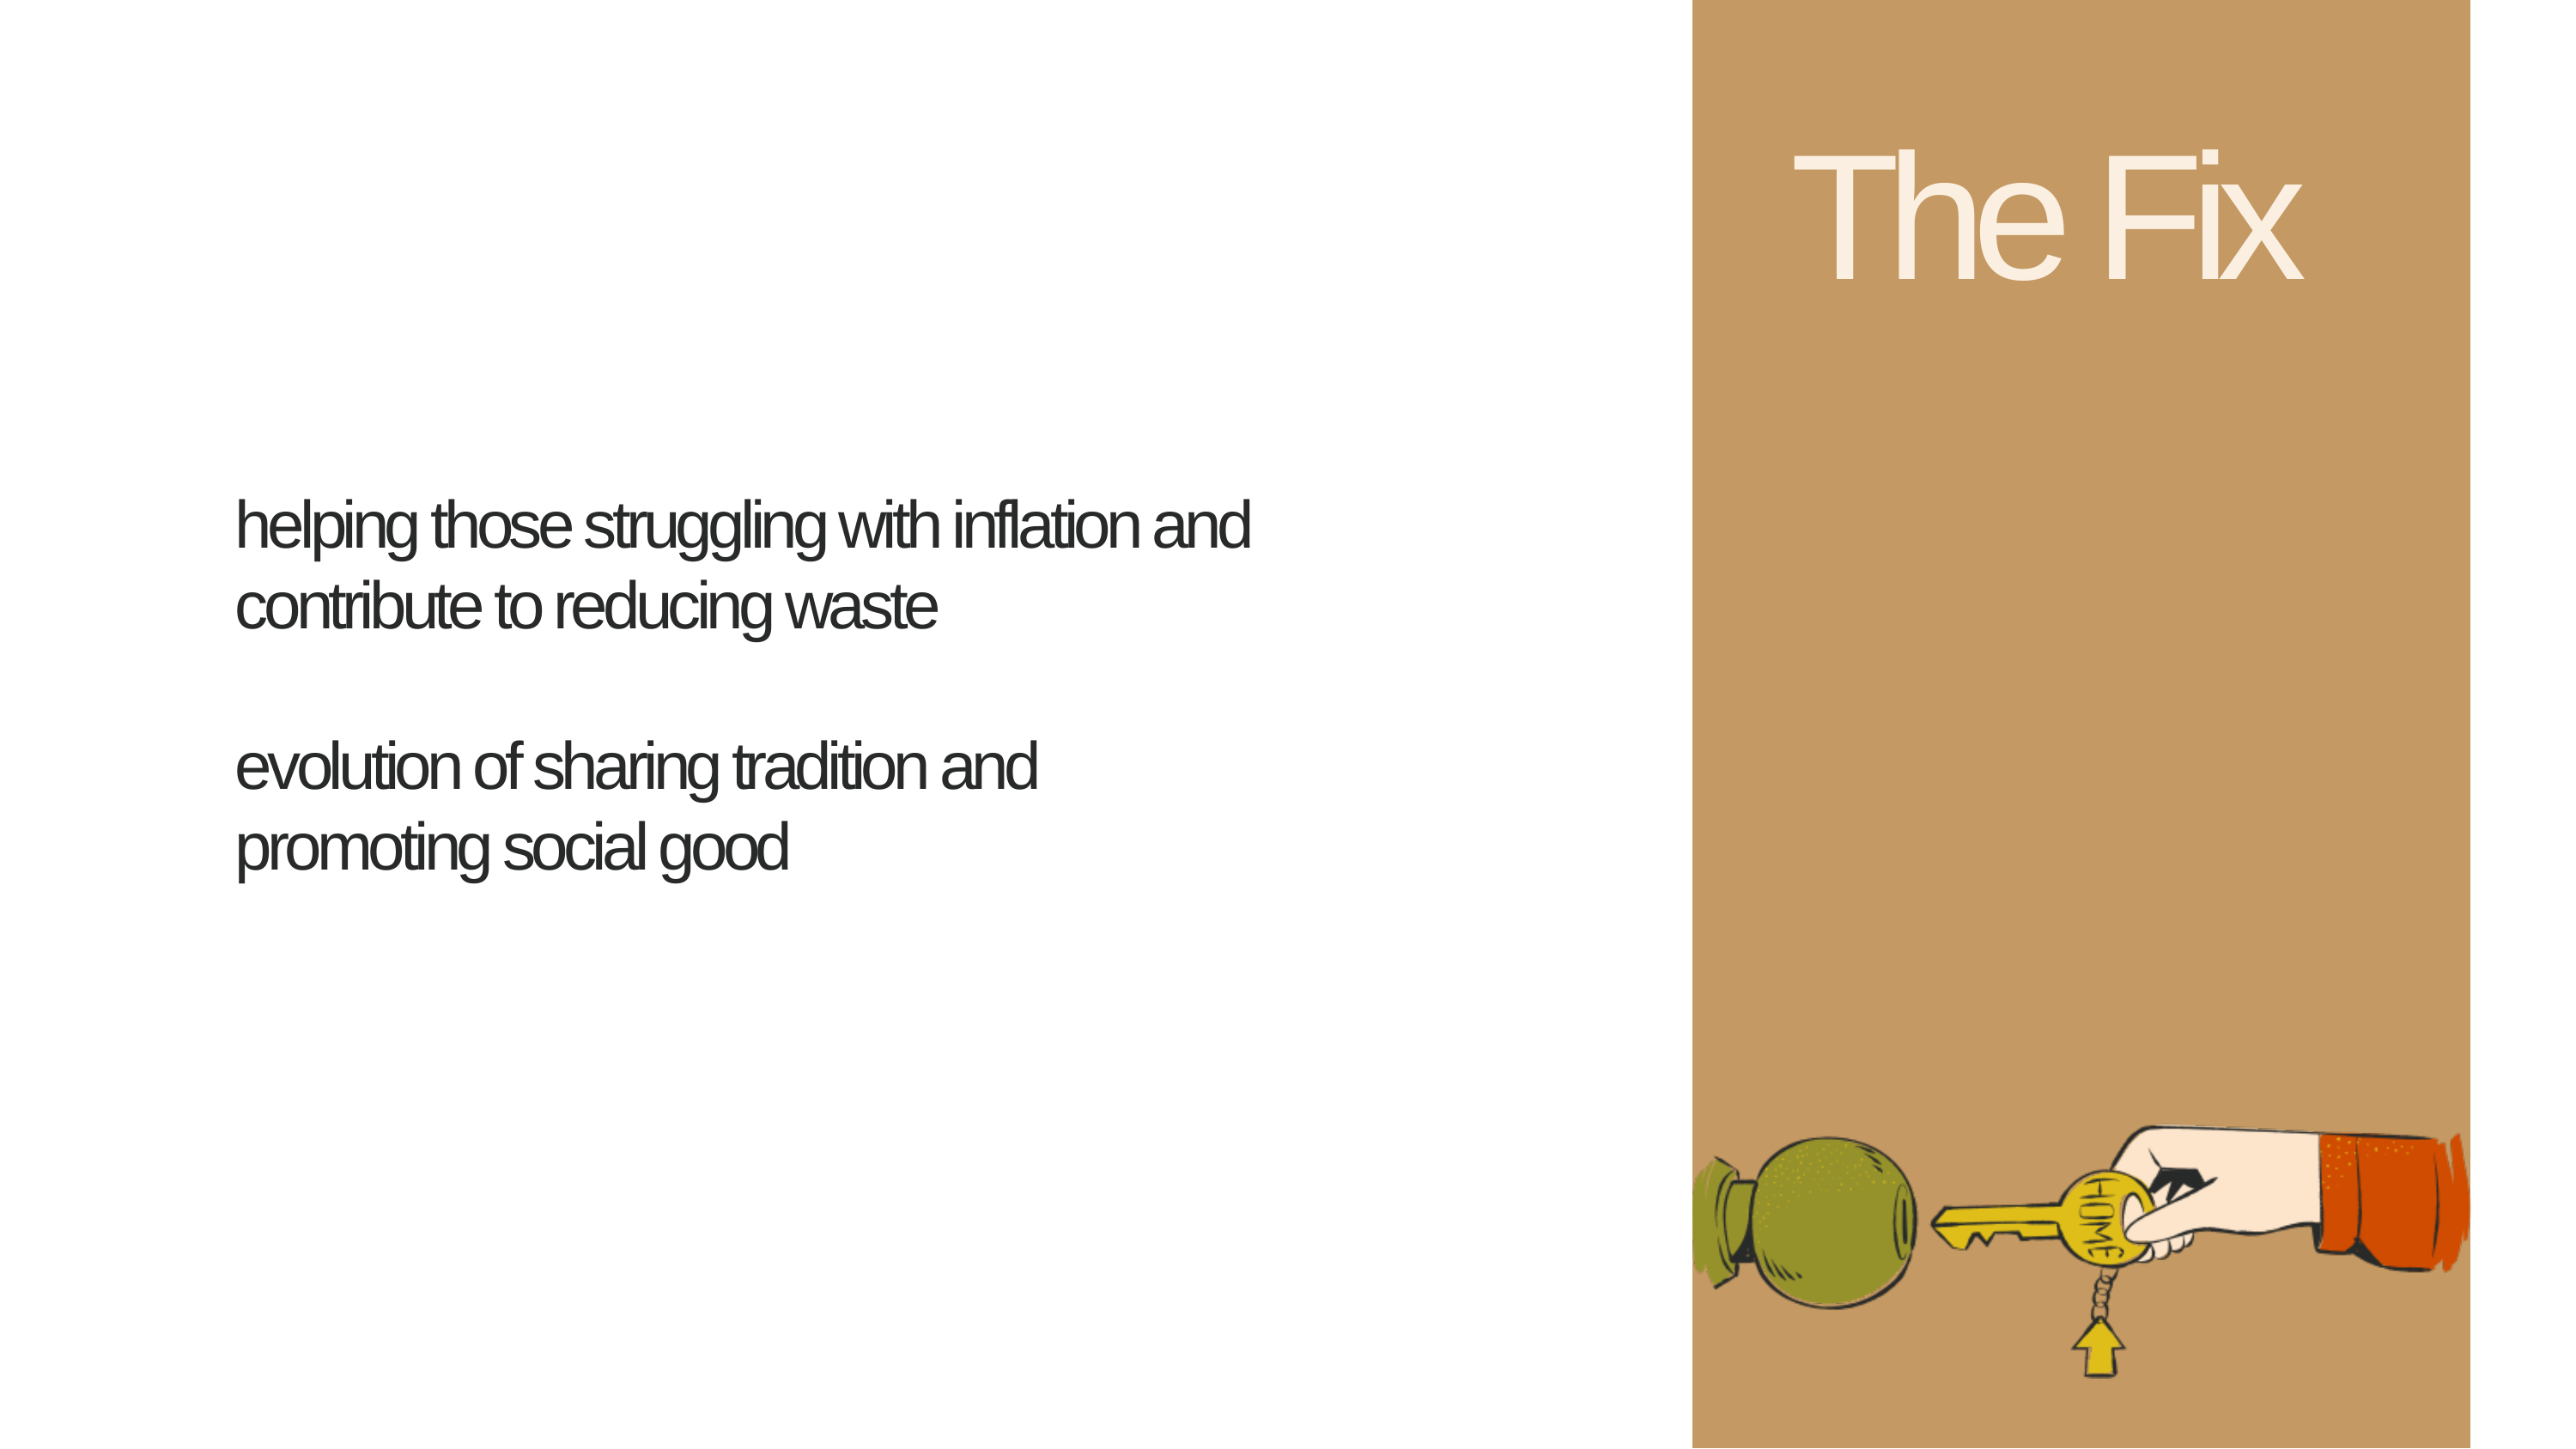

The Fix

helping those struggling with inflation and contribute to reducing waste

evolution of sharing tradition and
promoting social good